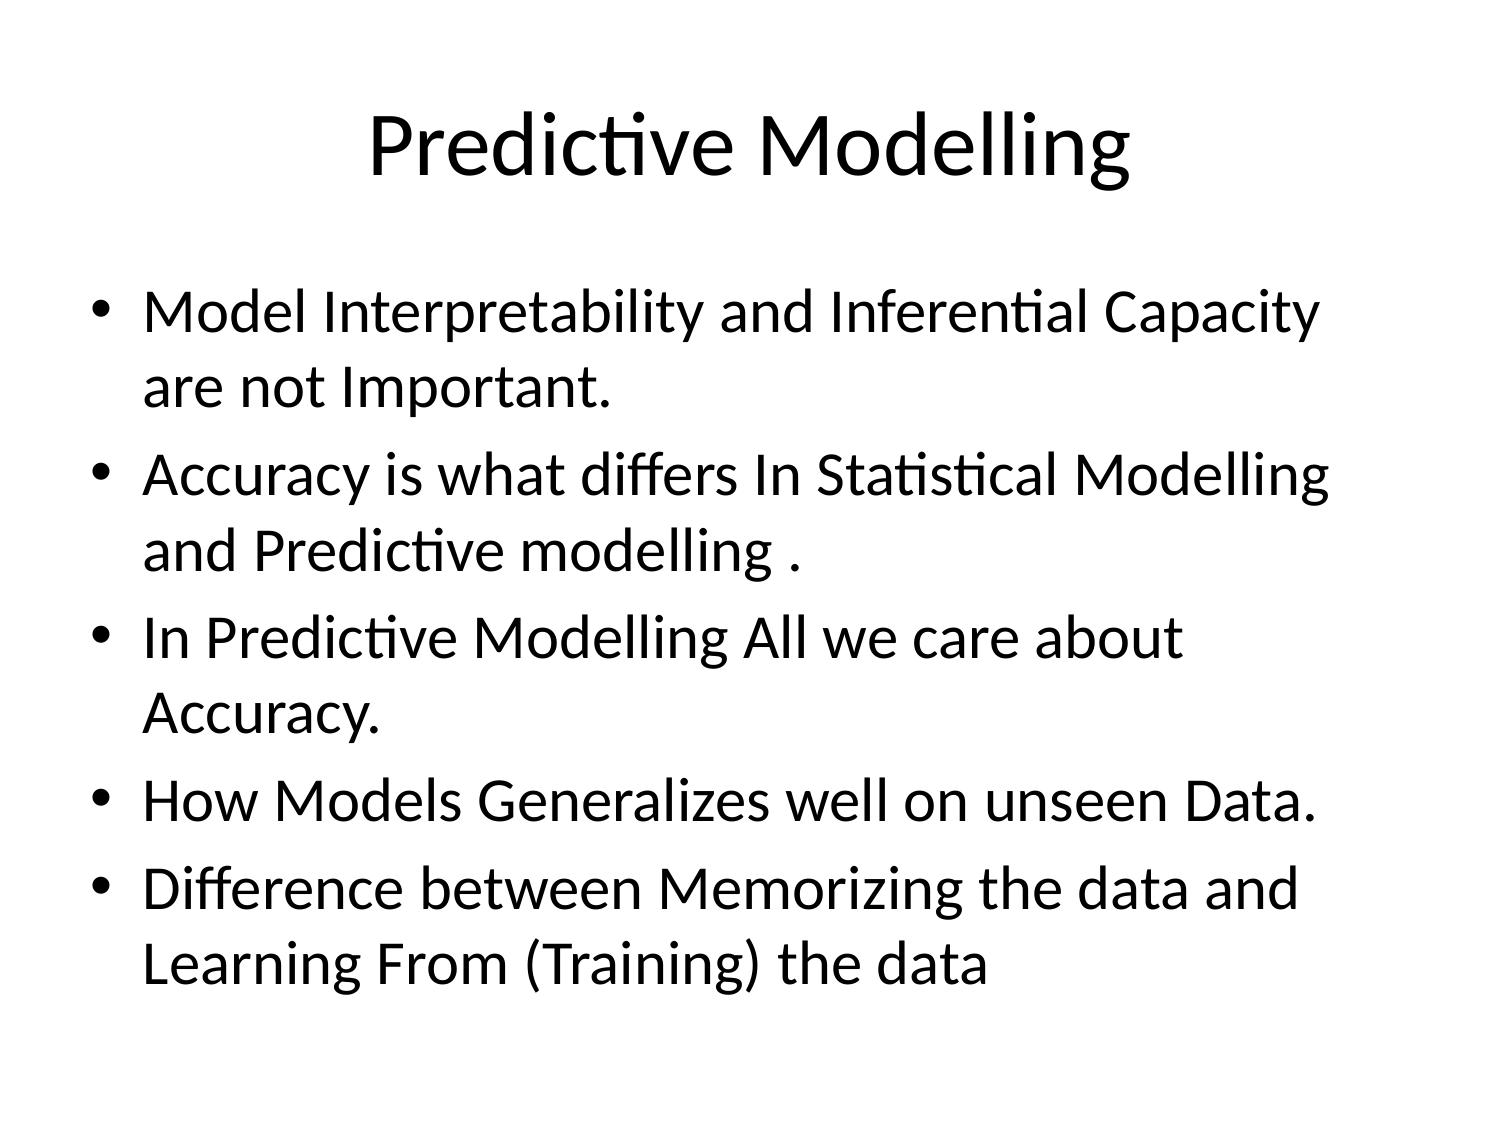

# Predictive Modelling
Model Interpretability and Inferential Capacity are not Important.
Accuracy is what differs In Statistical Modelling and Predictive modelling .
In Predictive Modelling All we care about Accuracy.
How Models Generalizes well on unseen Data.
Difference between Memorizing the data and Learning From (Training) the data